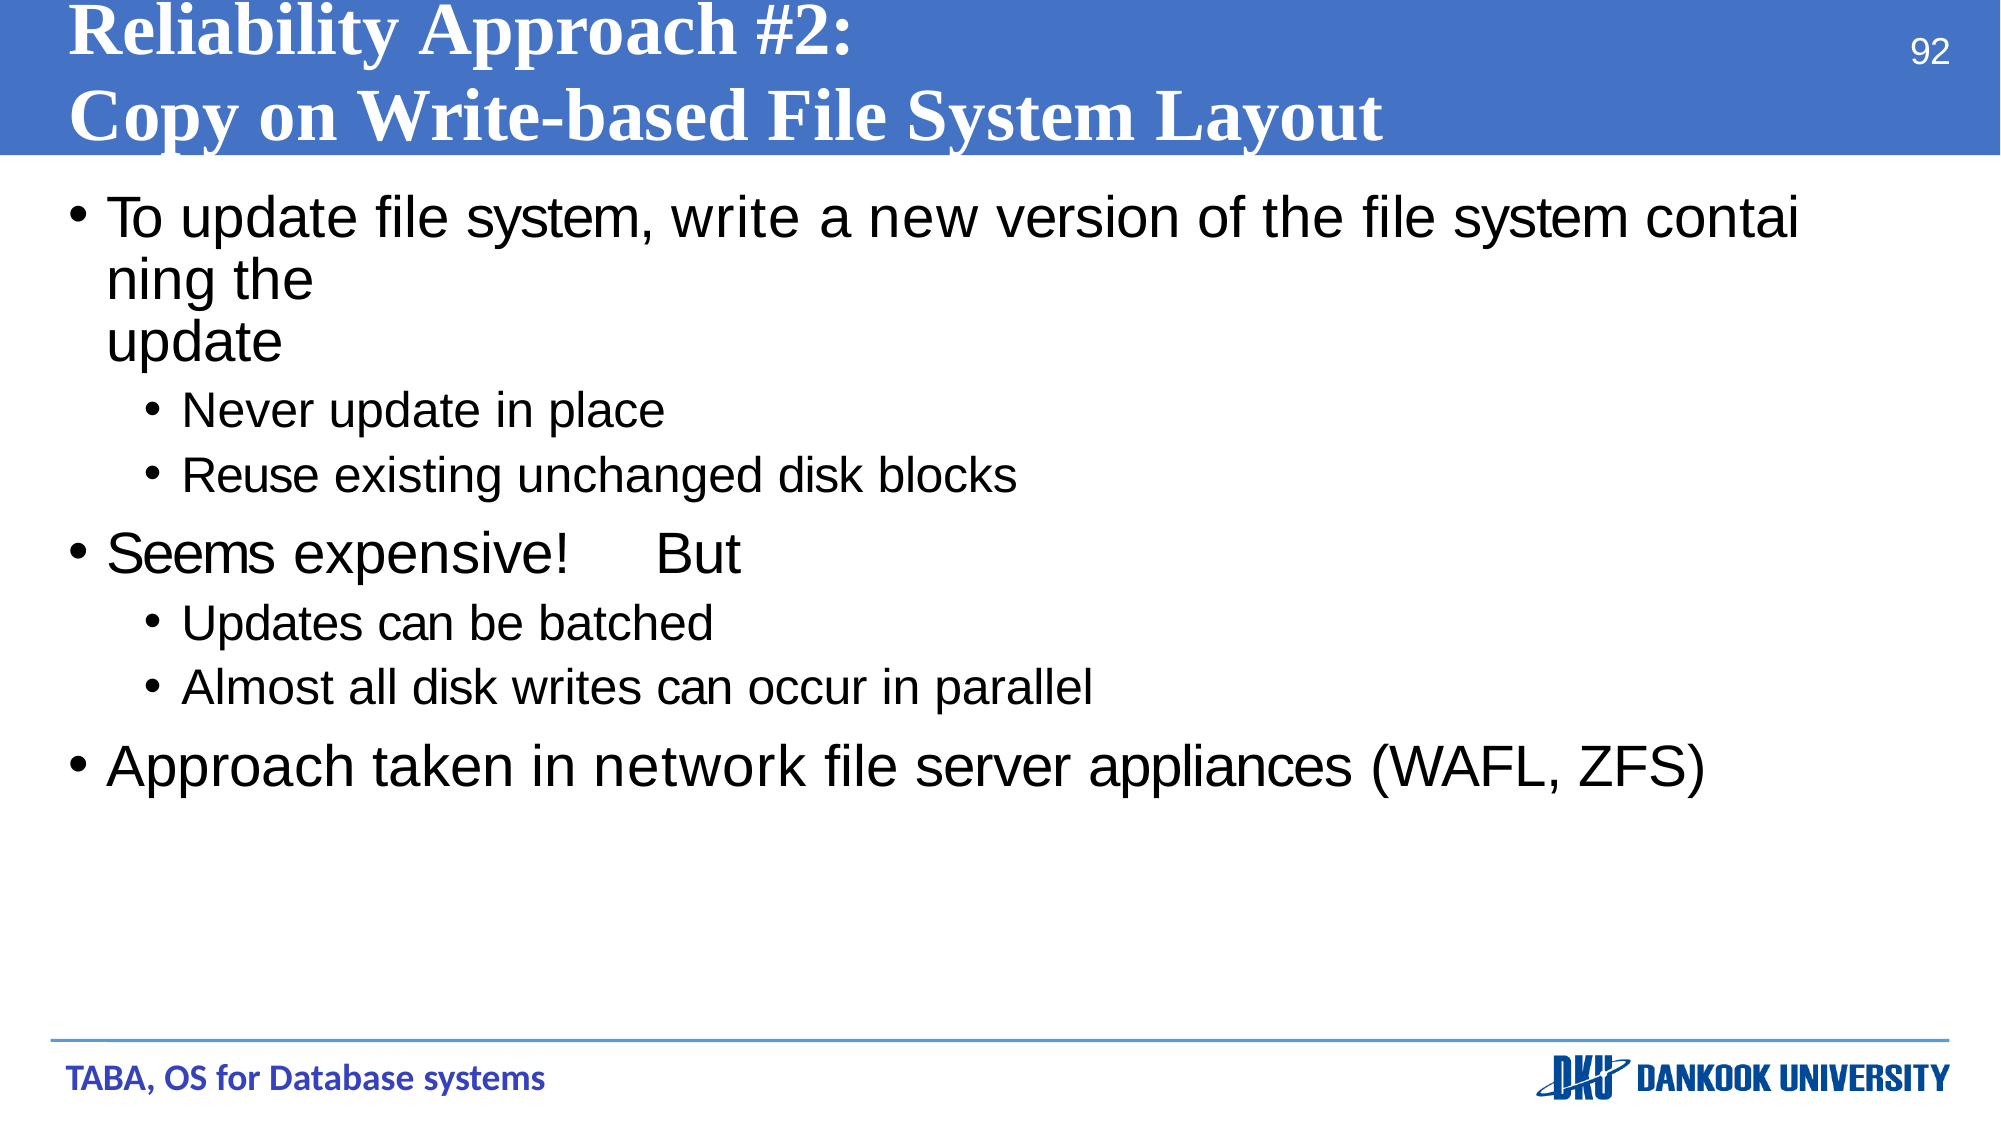

# Reliability Approach #2:
Copy on Write-based File System Layout
92
To update file system, write a new version of the file system contai ning the
update
Never update in place
Reuse existing unchanged disk blocks
Seems expensive!	But
Updates can be batched
Almost all disk writes can occur in parallel
Approach taken in network file server appliances (WAFL, ZFS)
TABA, OS for Database systems